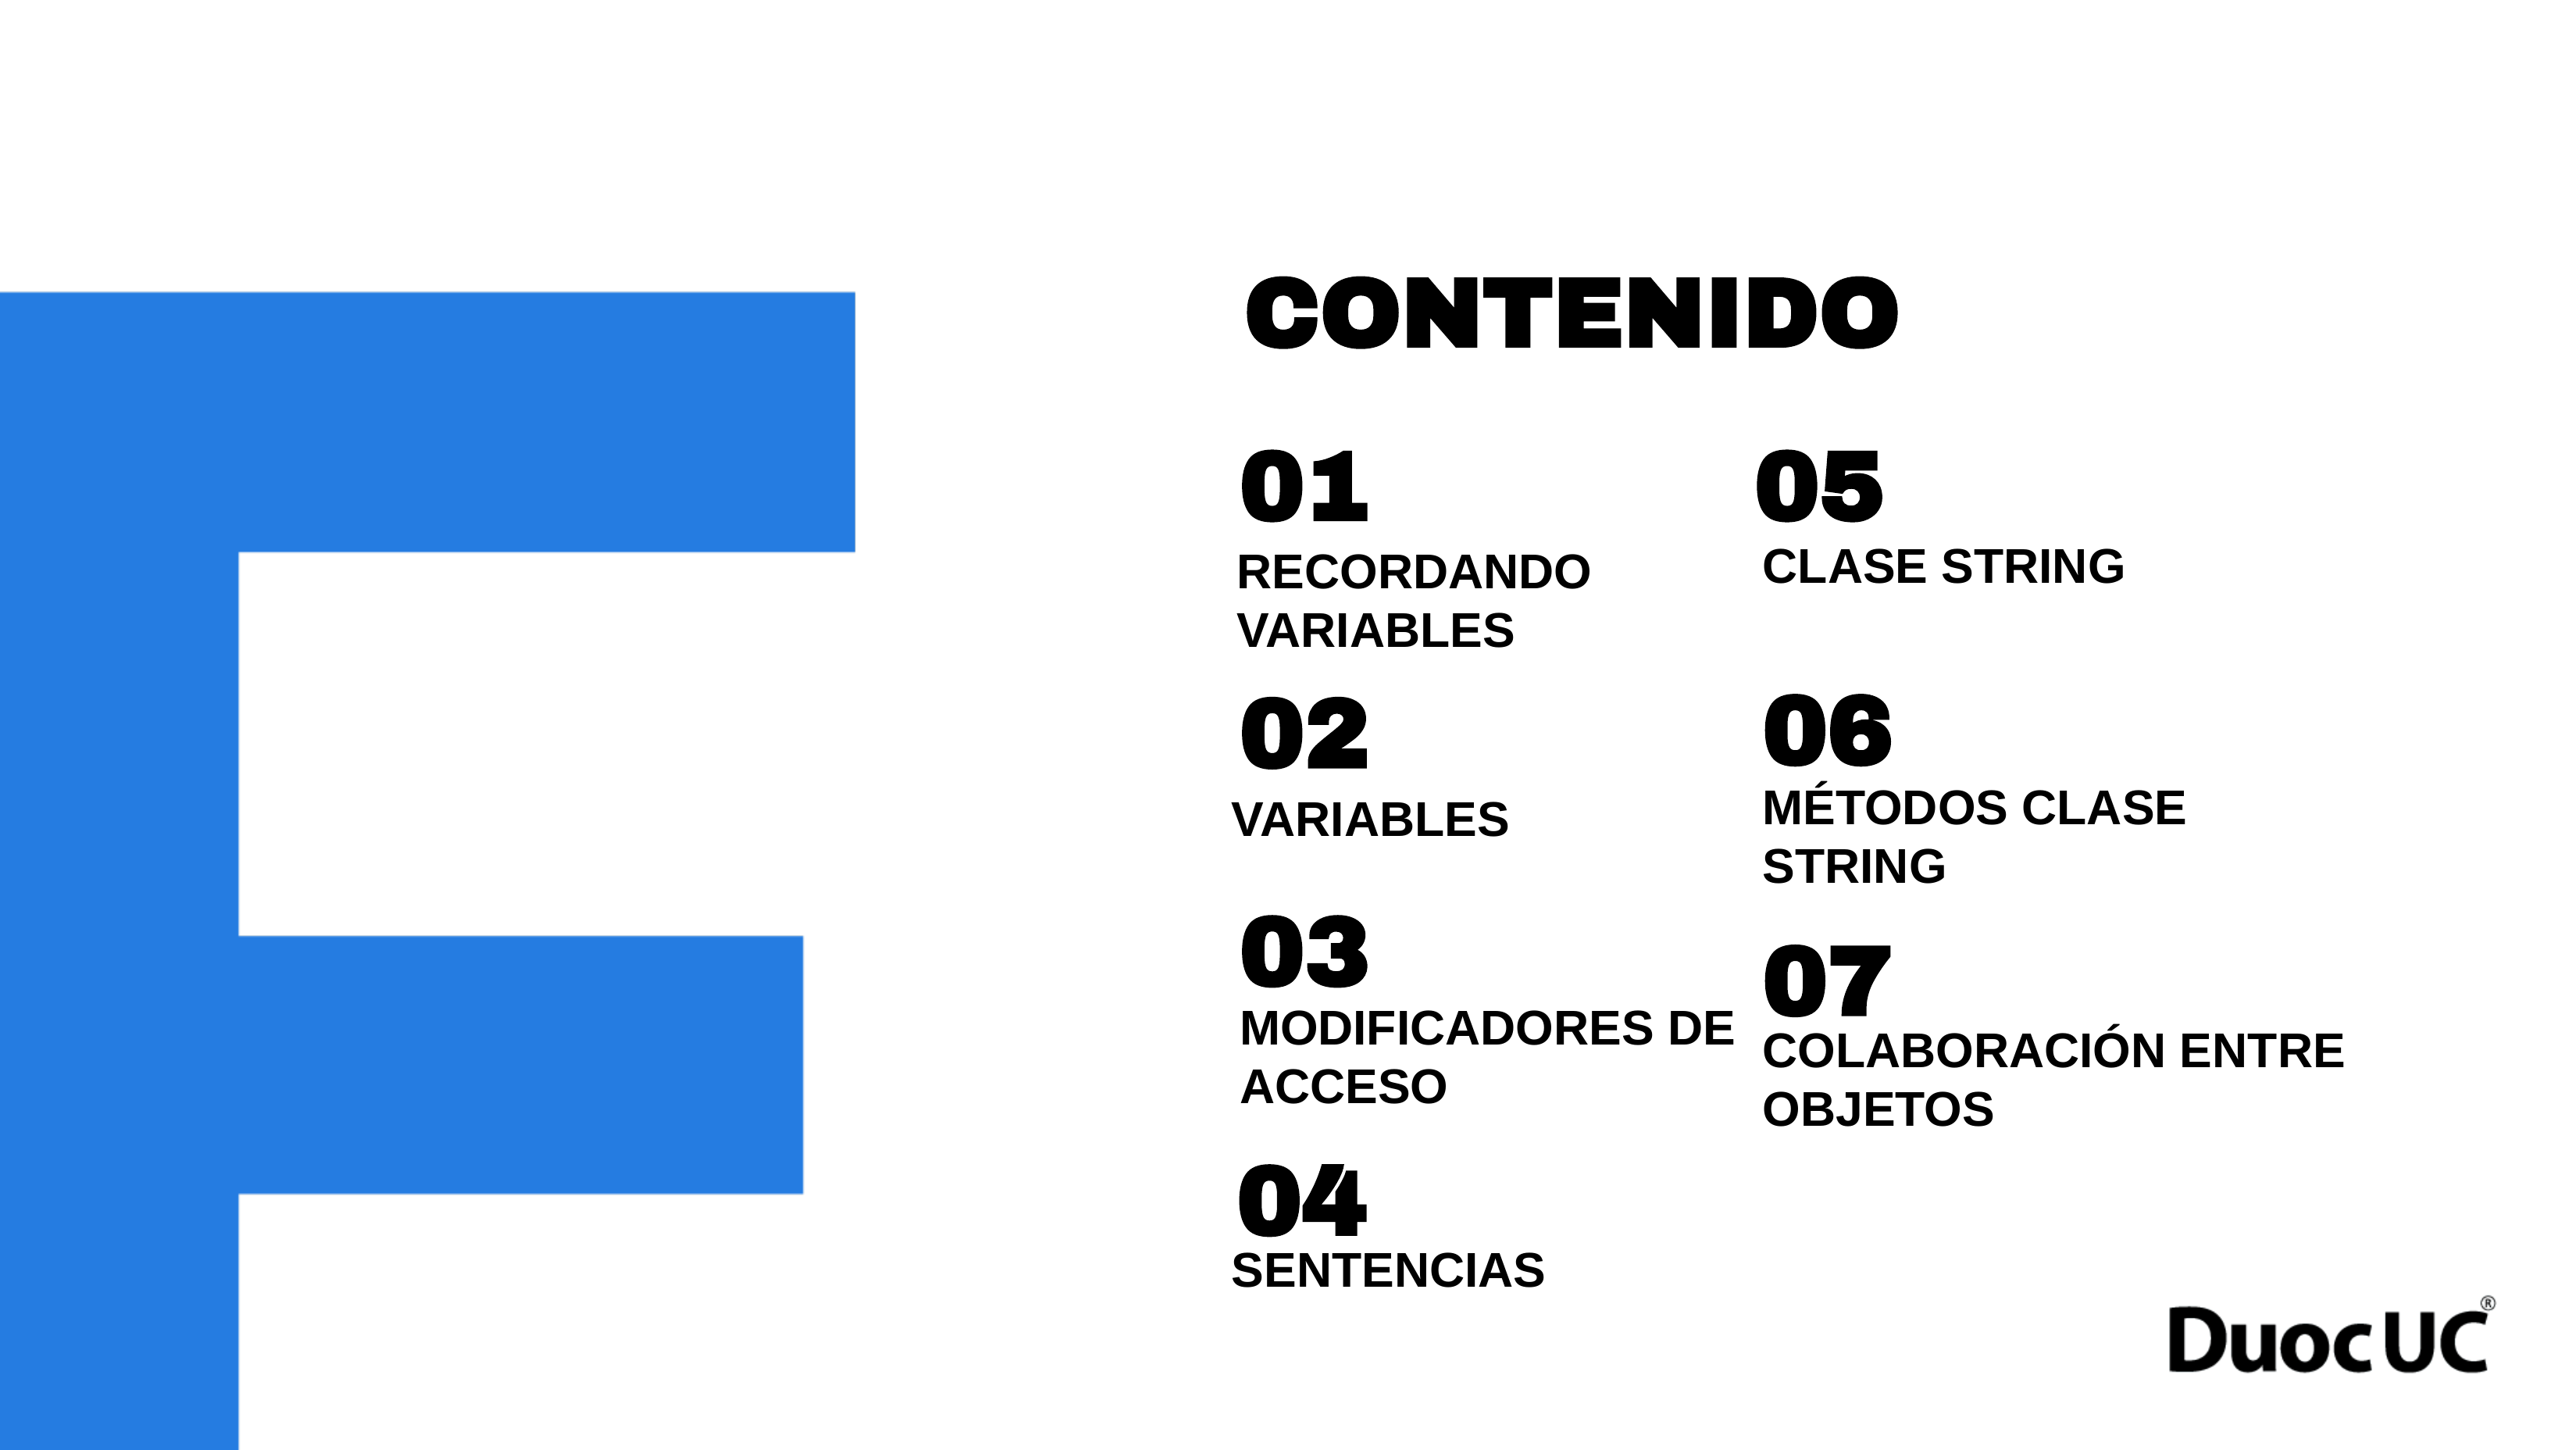

CONTENIDO
01
05
CLASE STRING
RECORDANDO VARIABLES
06
02
MÉTODOS CLASE STRING
VARIABLES
03
07
MODIFICADORES DE ACCESO
COLABORACIÓN ENTRE OBJETOS
04
SENTENCIAS